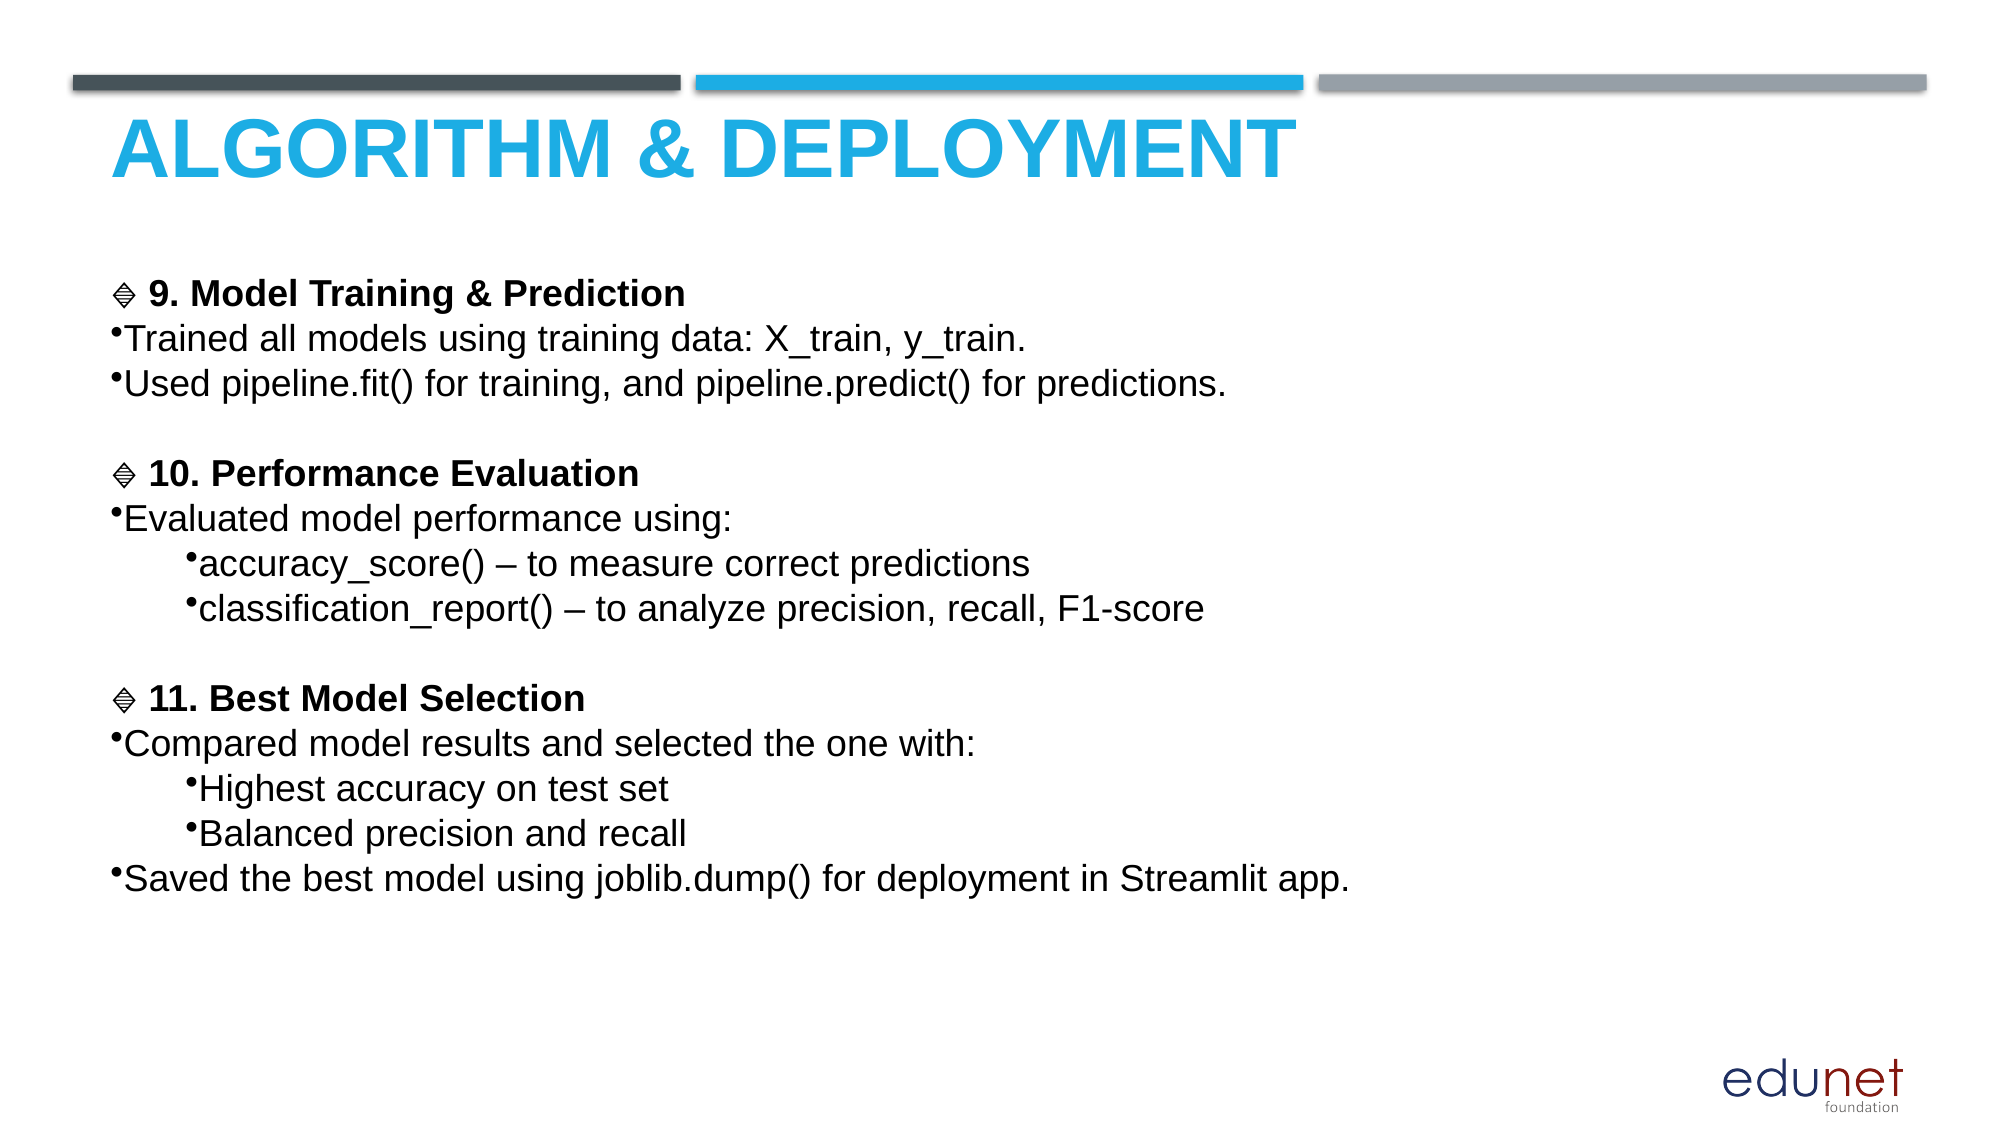

# Algorithm & Deployment
🔹 9. Model Training & Prediction
Trained all models using training data: X_train, y_train.
Used pipeline.fit() for training, and pipeline.predict() for predictions.

🔹 10. Performance Evaluation
Evaluated model performance using:
accuracy_score() – to measure correct predictions
classification_report() – to analyze precision, recall, F1-score

🔹 11. Best Model Selection
Compared model results and selected the one with:
Highest accuracy on test set
Balanced precision and recall
Saved the best model using joblib.dump() for deployment in Streamlit app.